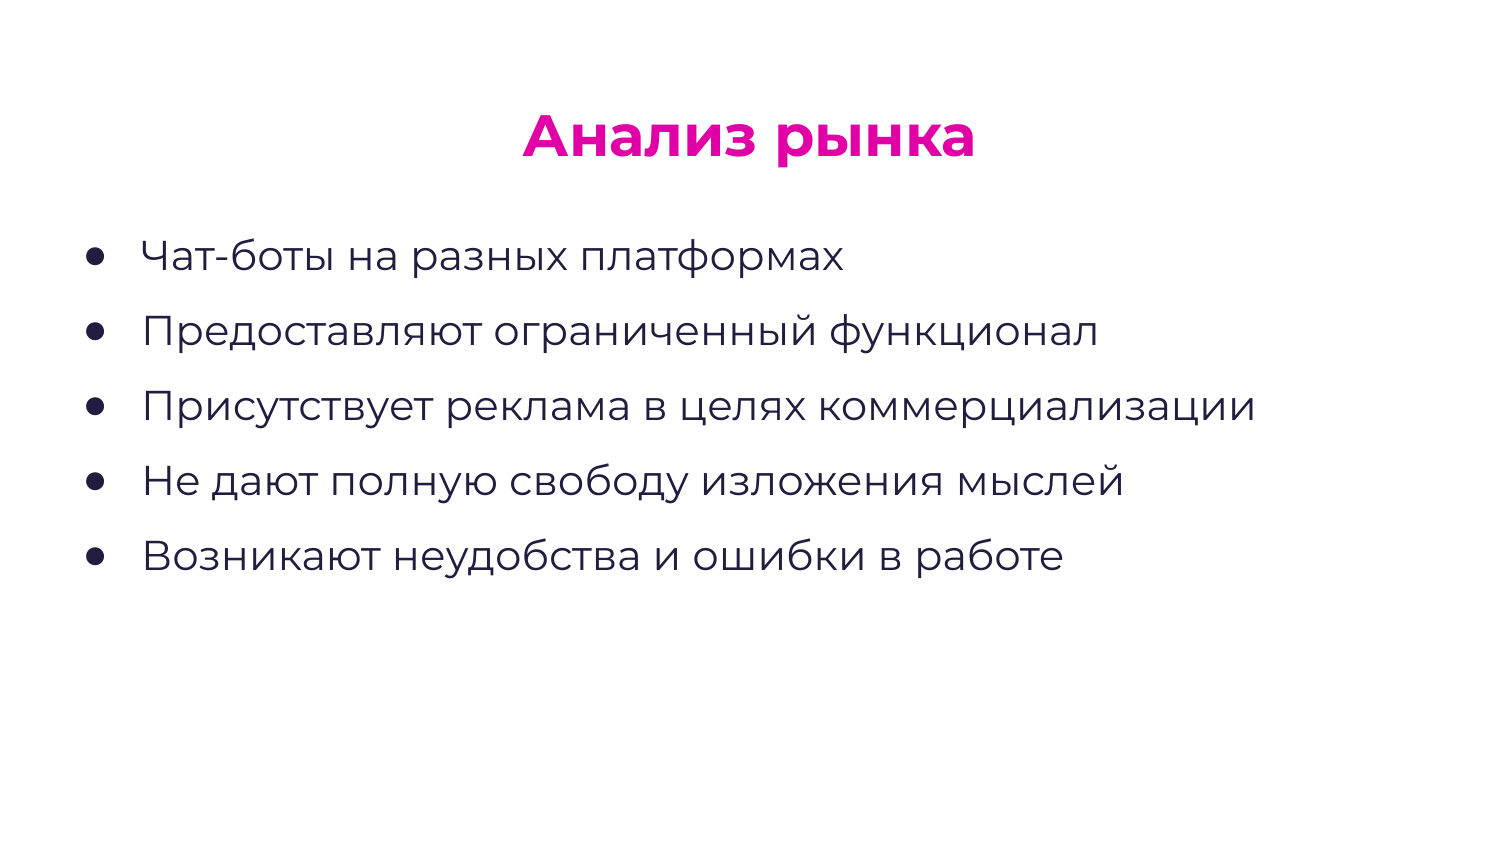

# Анализ рынка
Чат-боты на разных платформах
Предоставляют ограниченный функционал
Присутствует реклама в целях коммерциализации
Не дают полную свободу изложения мыслей
Возникают неудобства и ошибки в работе